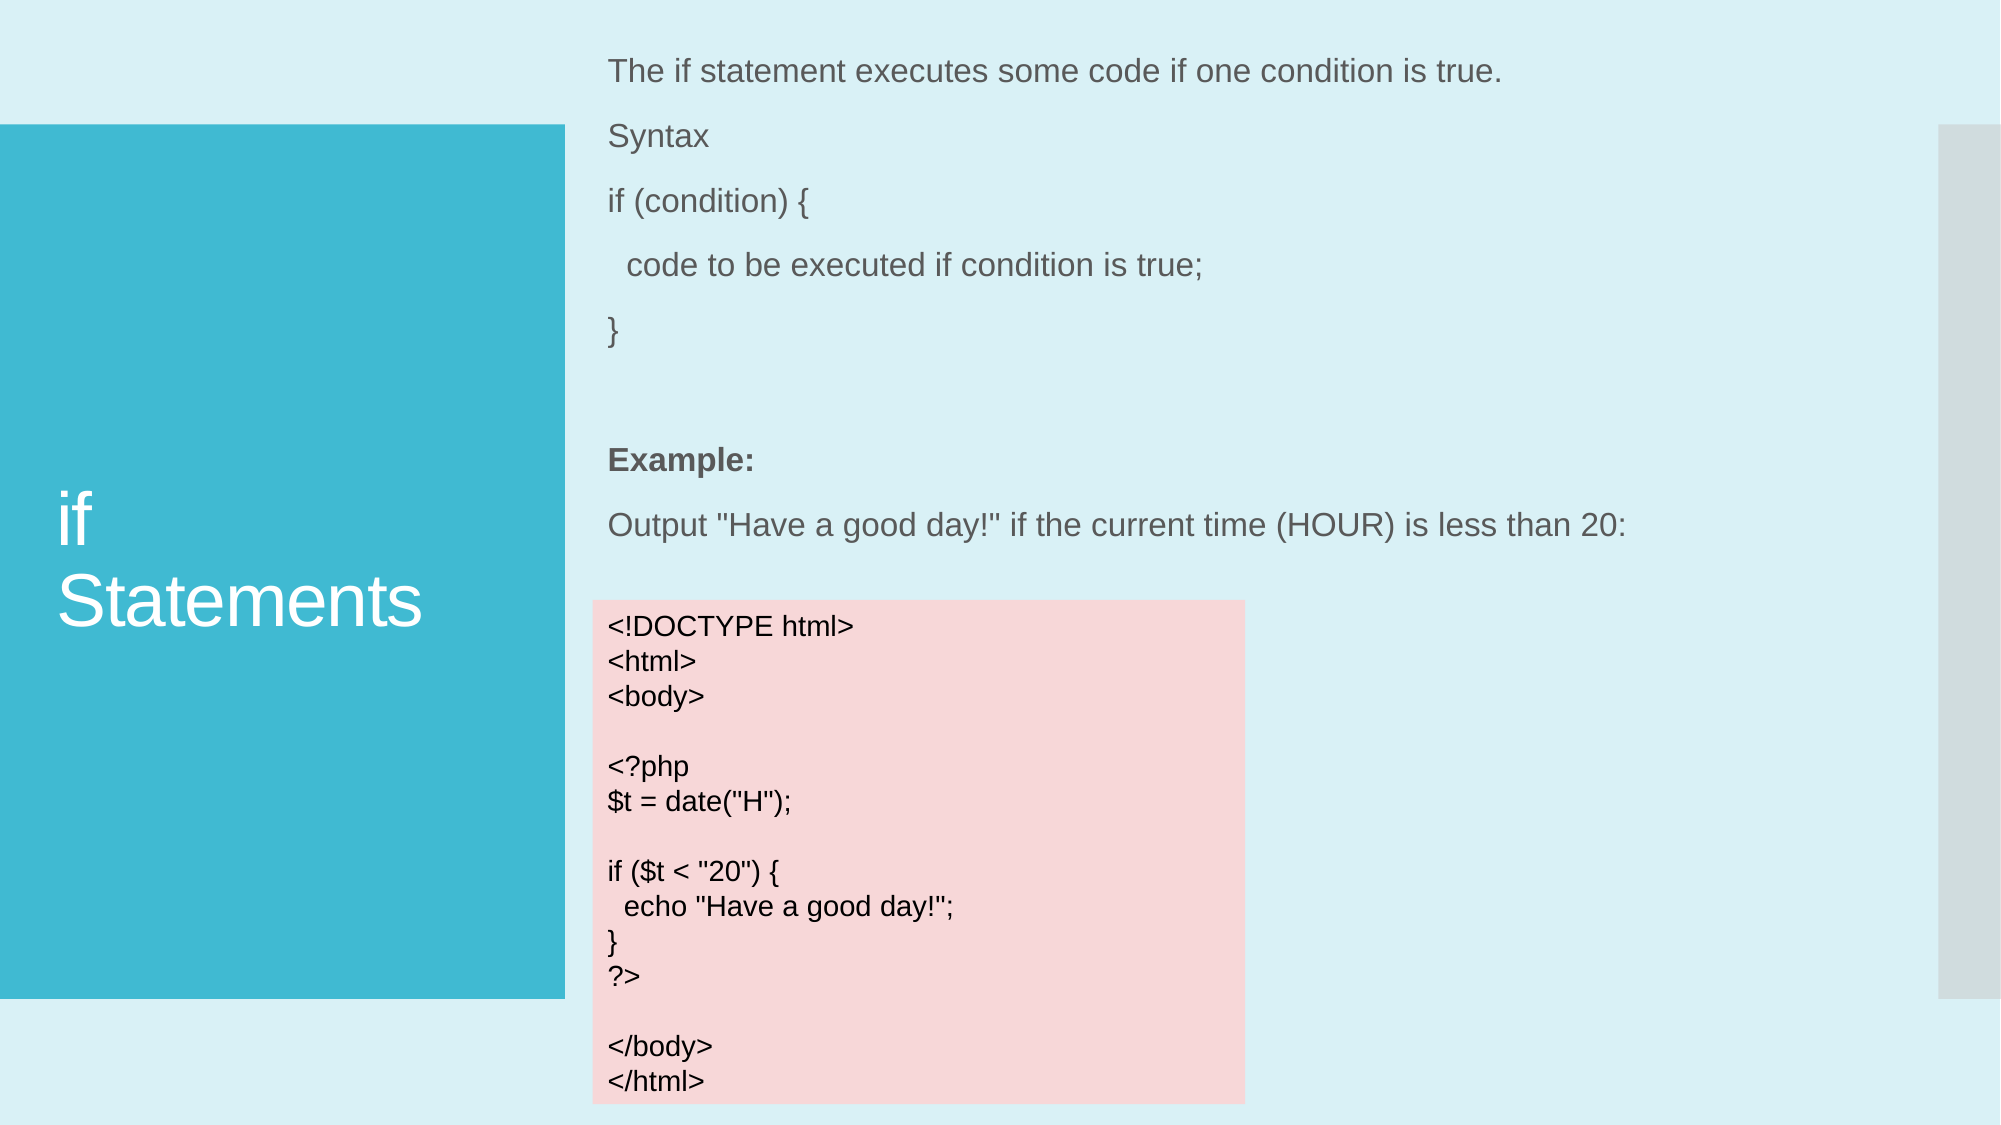

The if statement executes some code if one condition is true.
Syntax
if (condition) {
  code to be executed if condition is true;
}

Example:
Output "Have a good day!" if the current time (HOUR) is less than 20:
# if Statements
<!DOCTYPE html>
<html>
<body>

<?php
$t = date("H");

if ($t < "20") {
  echo "Have a good day!";
}
?>

</body>
</html>